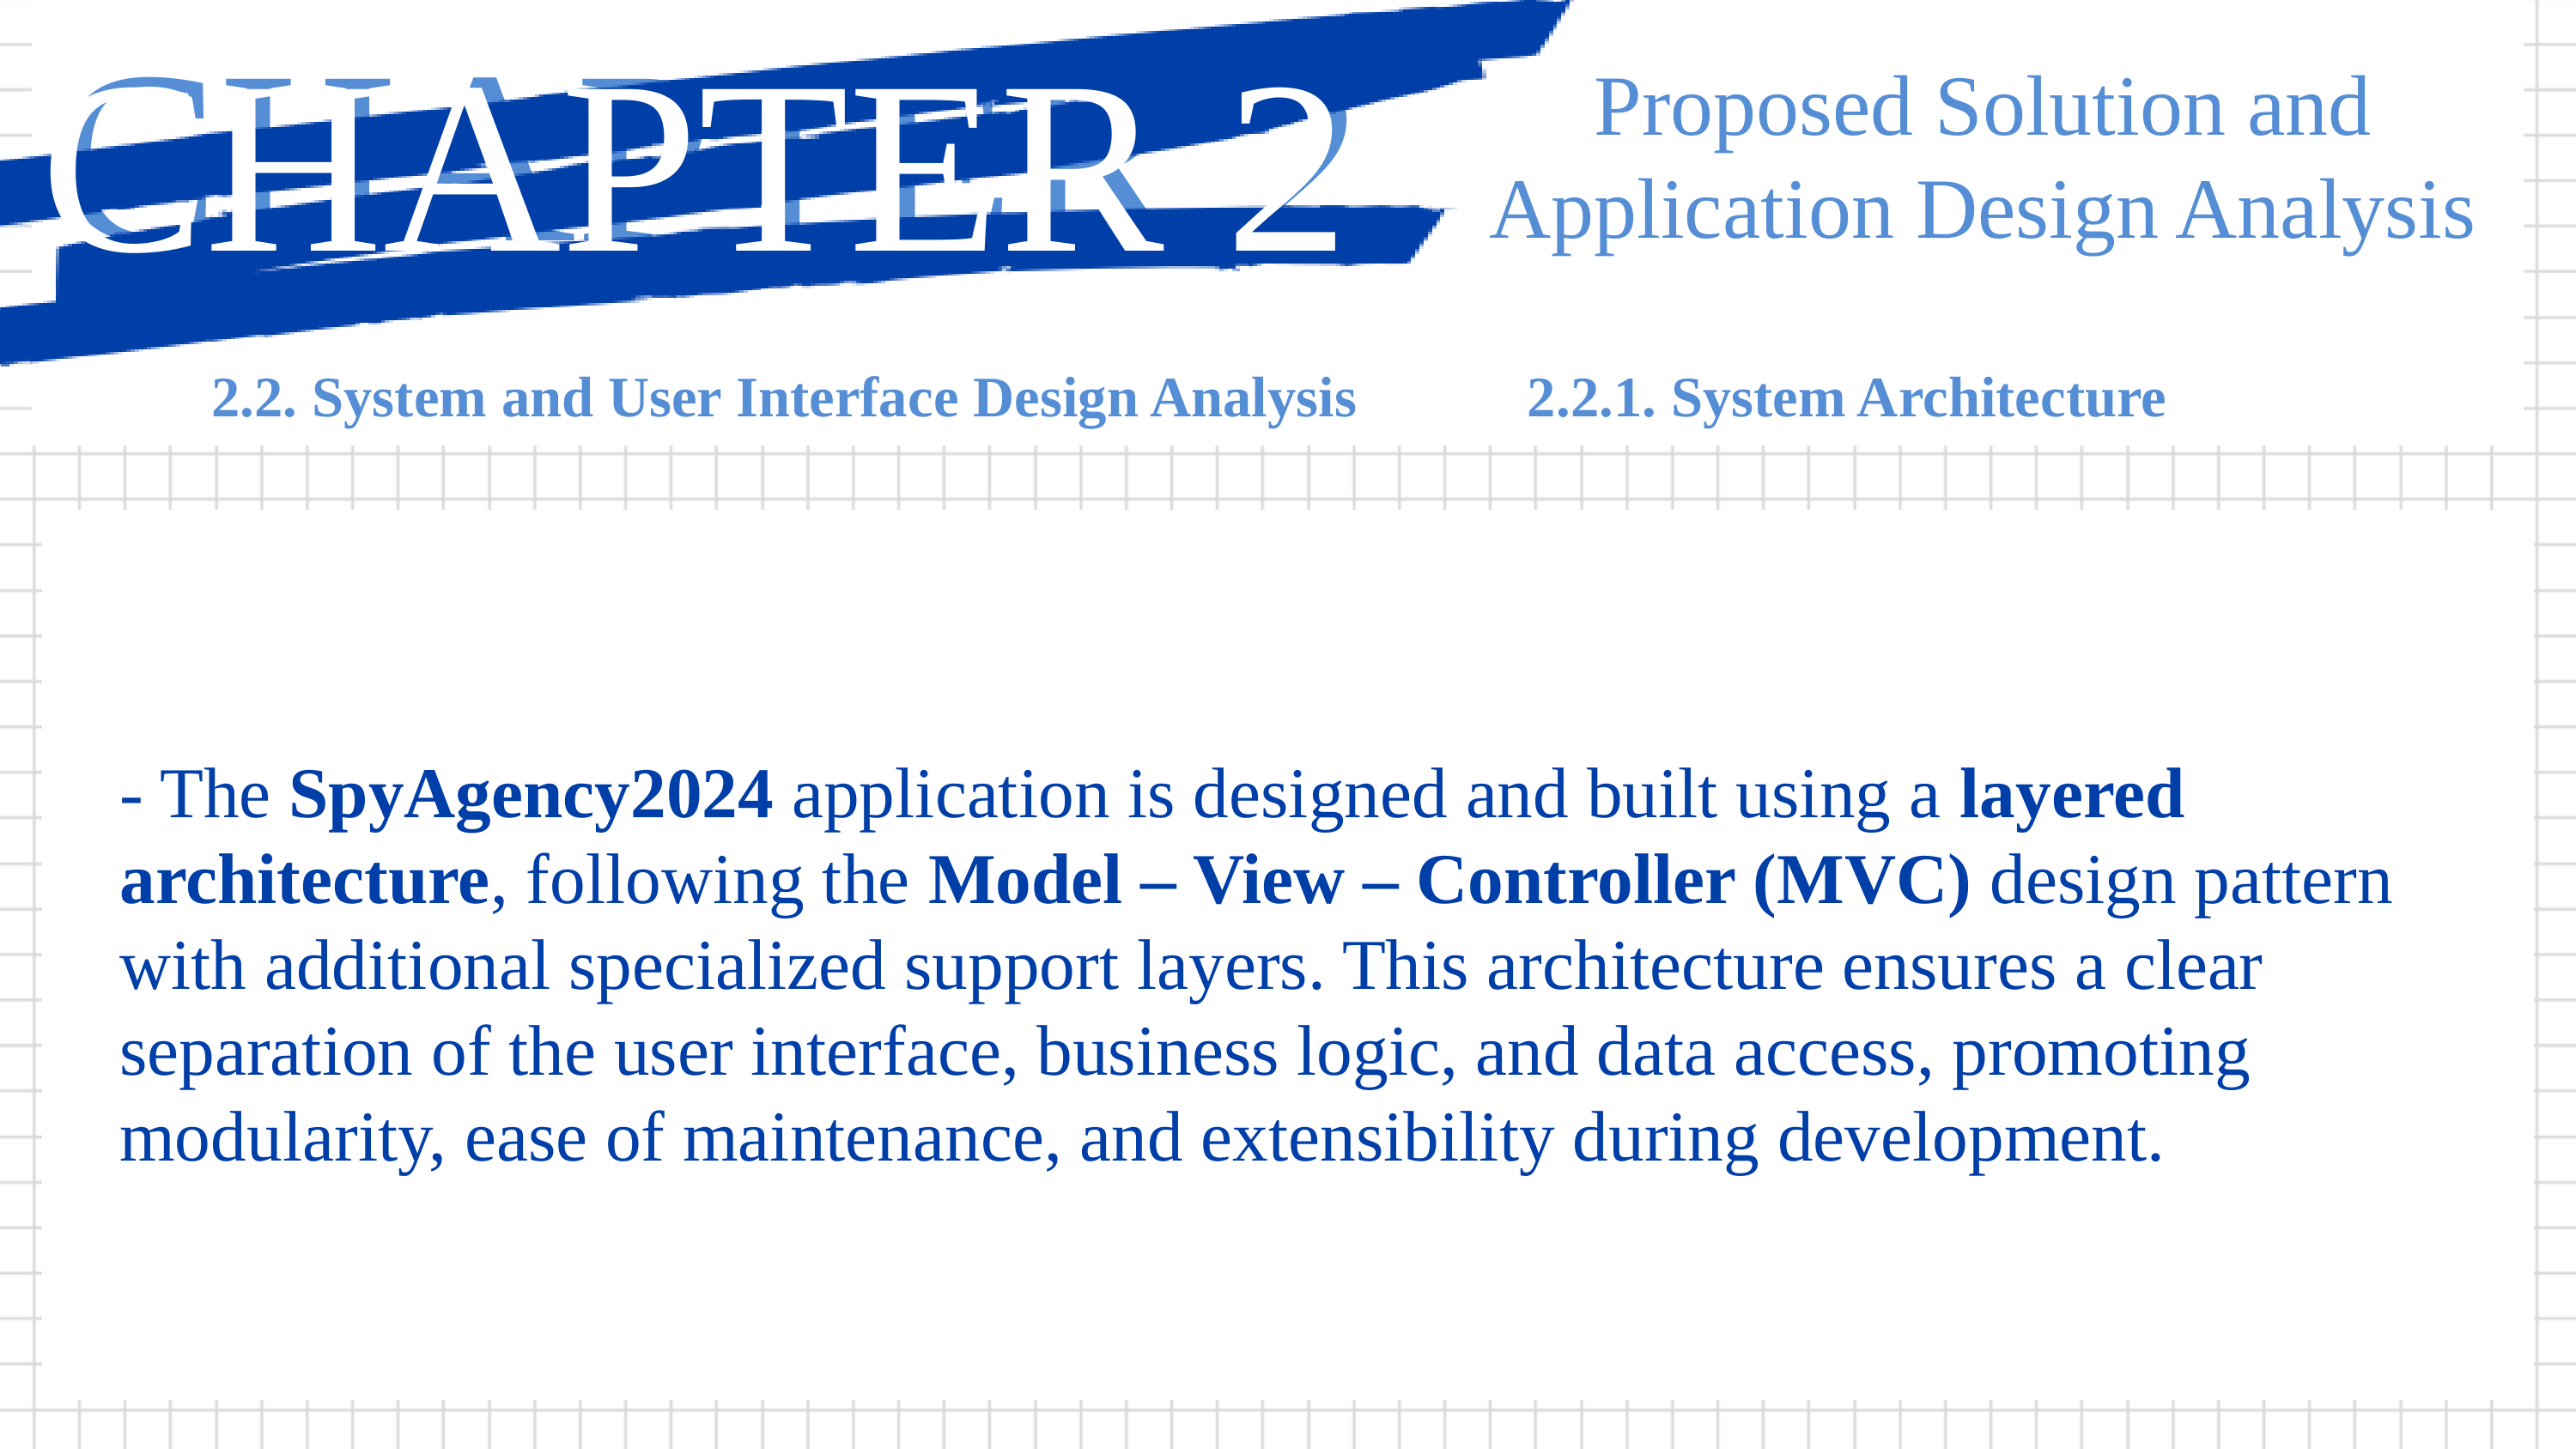

CHAPTER 2

CHAPTER 2

Proposed Solution and Application Design Analysis
2.2.1. System Architecture
2.2. System and User Interface Design Analysis

- The SpyAgency2024 application is designed and built using a layered architecture, following the Model – View – Controller (MVC) design pattern with additional specialized support layers. This architecture ensures a clear separation of the user interface, business logic, and data access, promoting modularity, ease of maintenance, and extensibility during development.